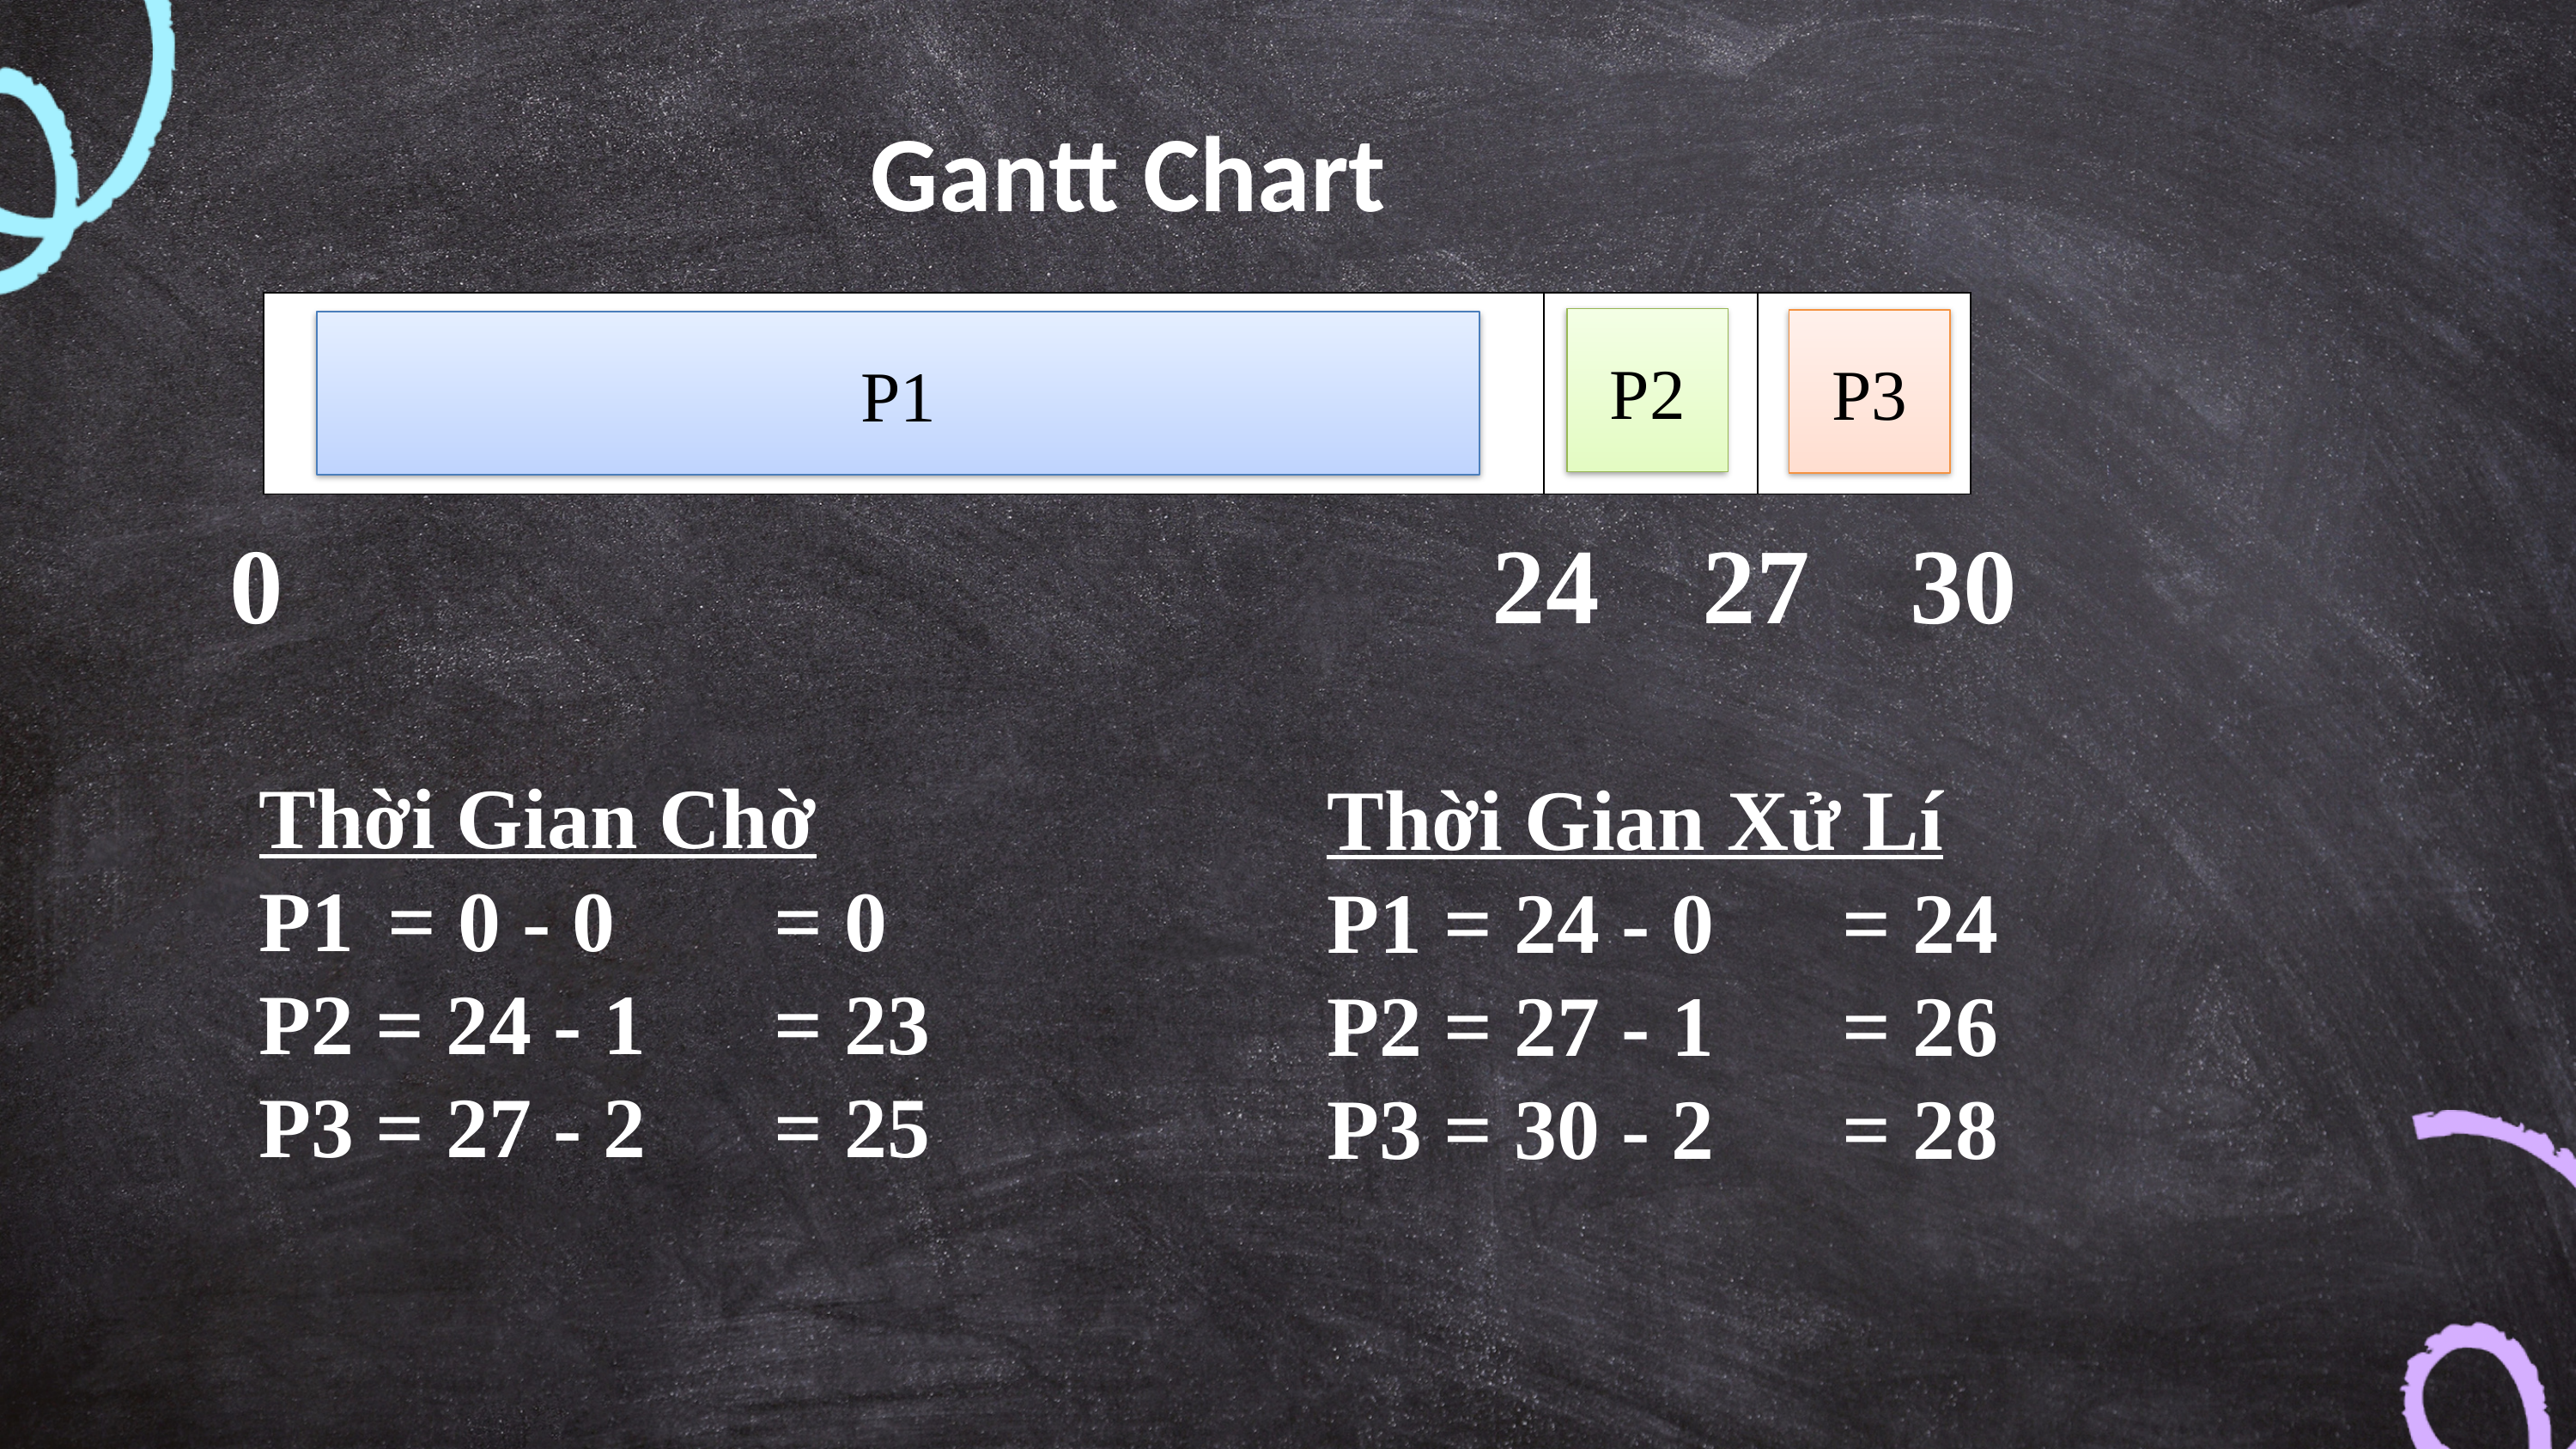

Gantt Chart
|  |  |  |
| --- | --- | --- |
P2
P3
P1
24
27
30
0
Thời Gian Chờ
P1 	= 0 - 0		= 0
P2 = 24 - 1 	= 23
P3 = 27 - 2 	= 25
Thời Gian Xử Lí
P1 = 24 - 0 	= 24
P2 = 27 - 1 	= 26
P3 = 30 - 2 	= 28